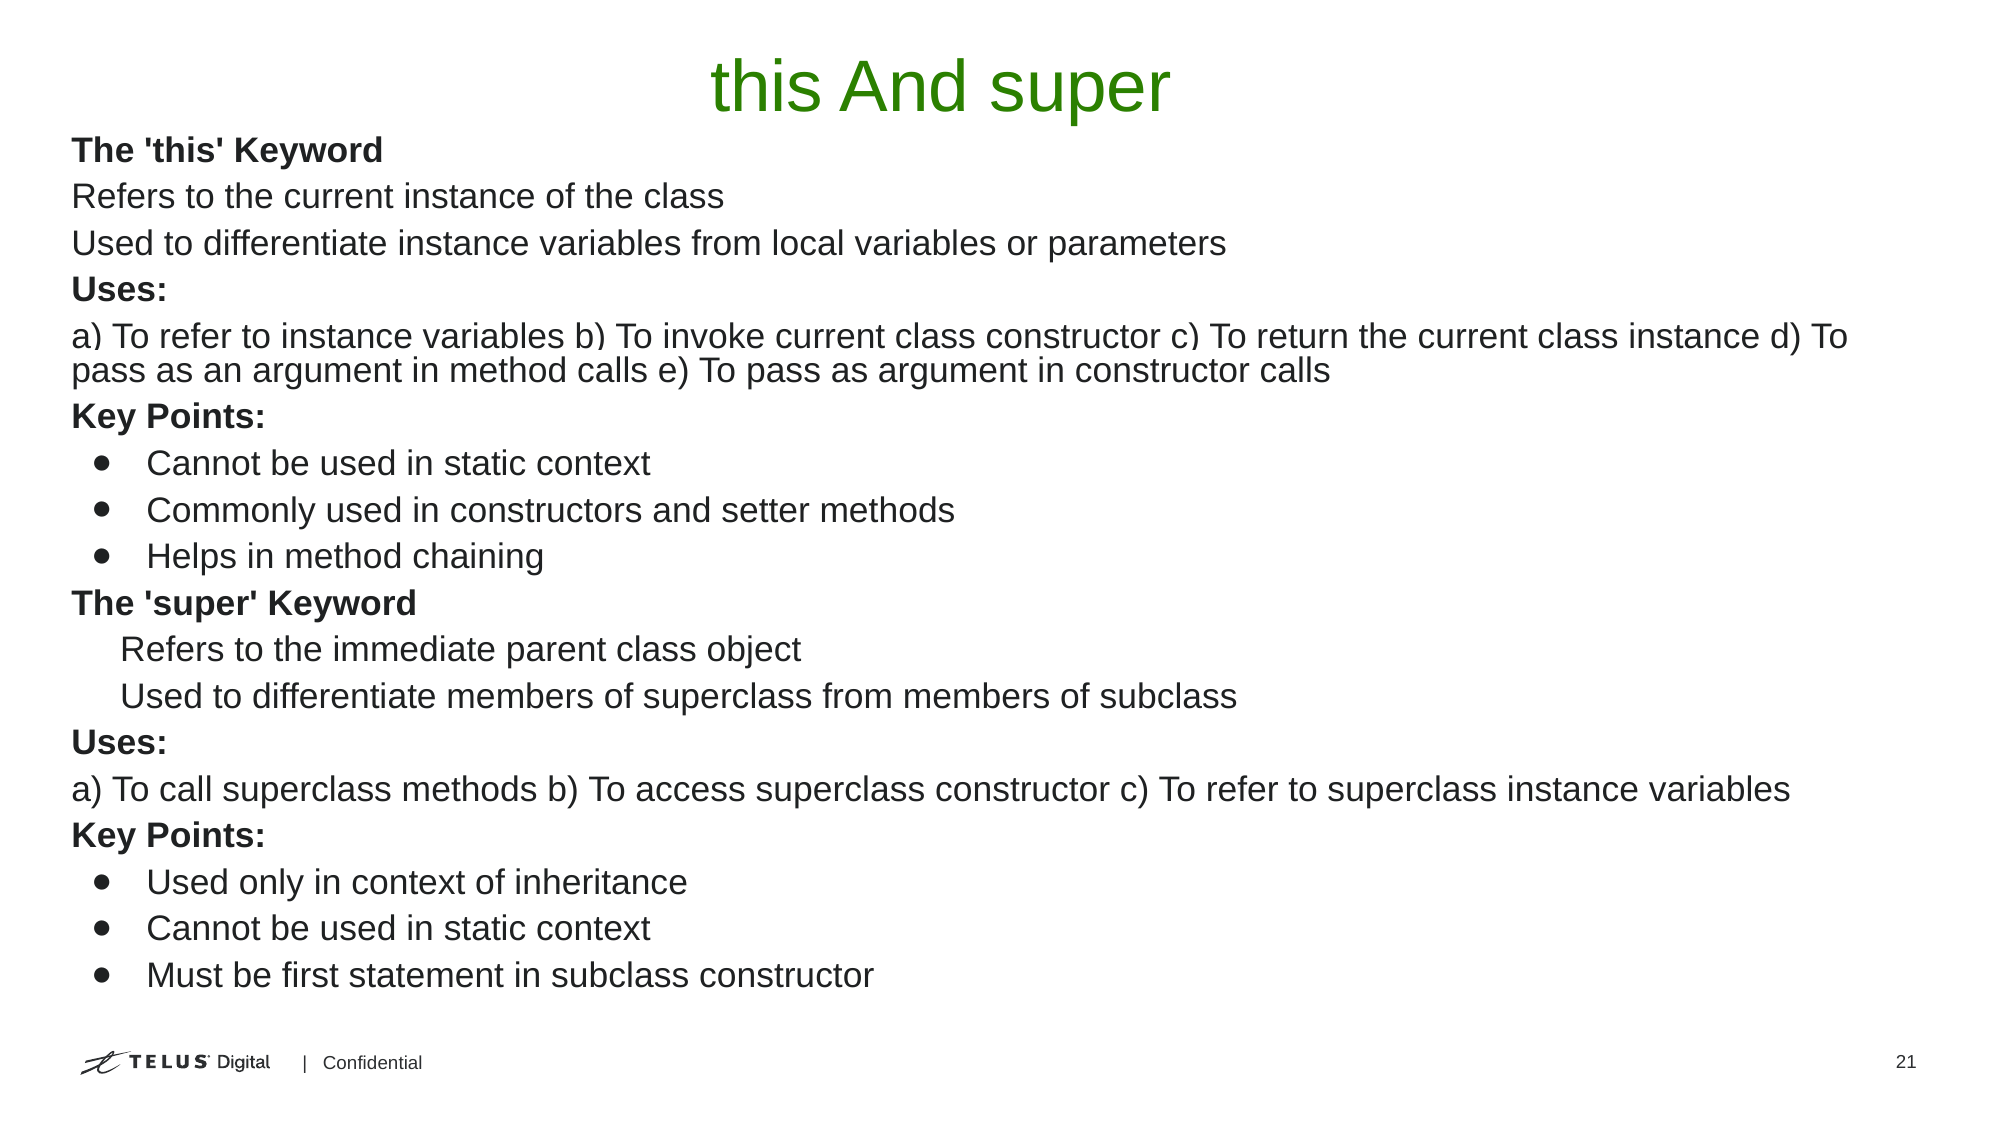

# this And super
The 'this' Keyword
Refers to the current instance of the class
Used to differentiate instance variables from local variables or parameters
Uses:
a) To refer to instance variables b) To invoke current class constructor c) To return the current class instance d) To pass as an argument in method calls e) To pass as argument in constructor calls
Key Points:
Cannot be used in static context
Commonly used in constructors and setter methods
Helps in method chaining
The 'super' Keyword
     Refers to the immediate parent class object
     Used to differentiate members of superclass from members of subclass
Uses:
a) To call superclass methods b) To access superclass constructor c) To refer to superclass instance variables
Key Points:
Used only in context of inheritance
Cannot be used in static context
Must be first statement in subclass constructor